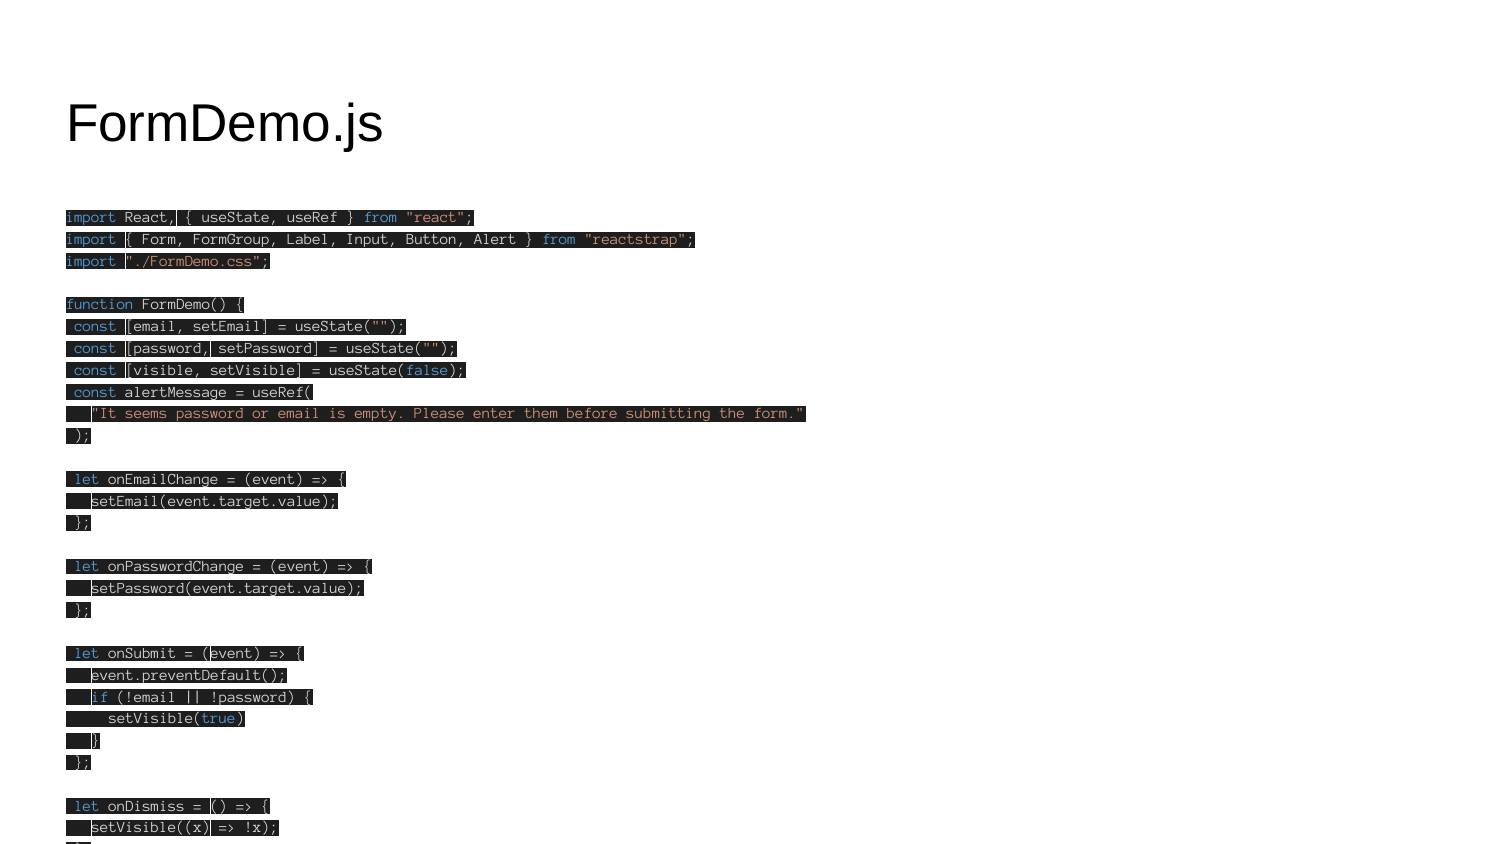

# FormDemo.js
import React, { useState, useRef } from "react";
import { Form, FormGroup, Label, Input, Button, Alert } from "reactstrap";
import "./FormDemo.css";

function FormDemo() {
 const [email, setEmail] = useState("");
 const [password, setPassword] = useState("");
 const [visible, setVisible] = useState(false);
 const alertMessage = useRef(
   "It seems password or email is empty. Please enter them before submitting the form."
 );

 let onEmailChange = (event) => {
   setEmail(event.target.value);
 };

 let onPasswordChange = (event) => {
   setPassword(event.target.value);
 };

 let onSubmit = (event) => {
   event.preventDefault();
   if (!email || !password) {
     setVisible(true)
   }
 };

 let onDismiss = () => {
   setVisible((x) => !x);
 };

 let resetForm = () => {
   setEmail("");
   setPassword("");
 };

 return (
   <div className={"form-container"}>
     <Form>
       <FormGroup className={"form-group"}>
         <Label className={"form-label"}>Email</Label>
         <Input
           type="email"
           name="email"
           placeholder="Enter Email"
           value={email}
           onChange={onEmailChange}
         />
       </FormGroup>
       <FormGroup className={"form-group"}>
         <Label className={"form-label"}>Password</Label>
         <Input
           type="password"
           name="password"
           placeholder="Enter Password"
           value={password}
           onChange={onPasswordChange}
         />
       </FormGroup>
       <div className={"action-buttons"}>
         <Button color="primary" size="sm" onClick={onSubmit}>
           Submit
         </Button>
         <Button color="danger" size="sm" onClick={resetForm}>
           Reset
         </Button>
       </div>
     </Form>
     <Alert className={"alert-action"} color="info" isOpen={visible} toggle={onDismiss} fade={true}>
       {alertMessage.current}
     </Alert>
   </div>
 );
}

export default FormDemo;